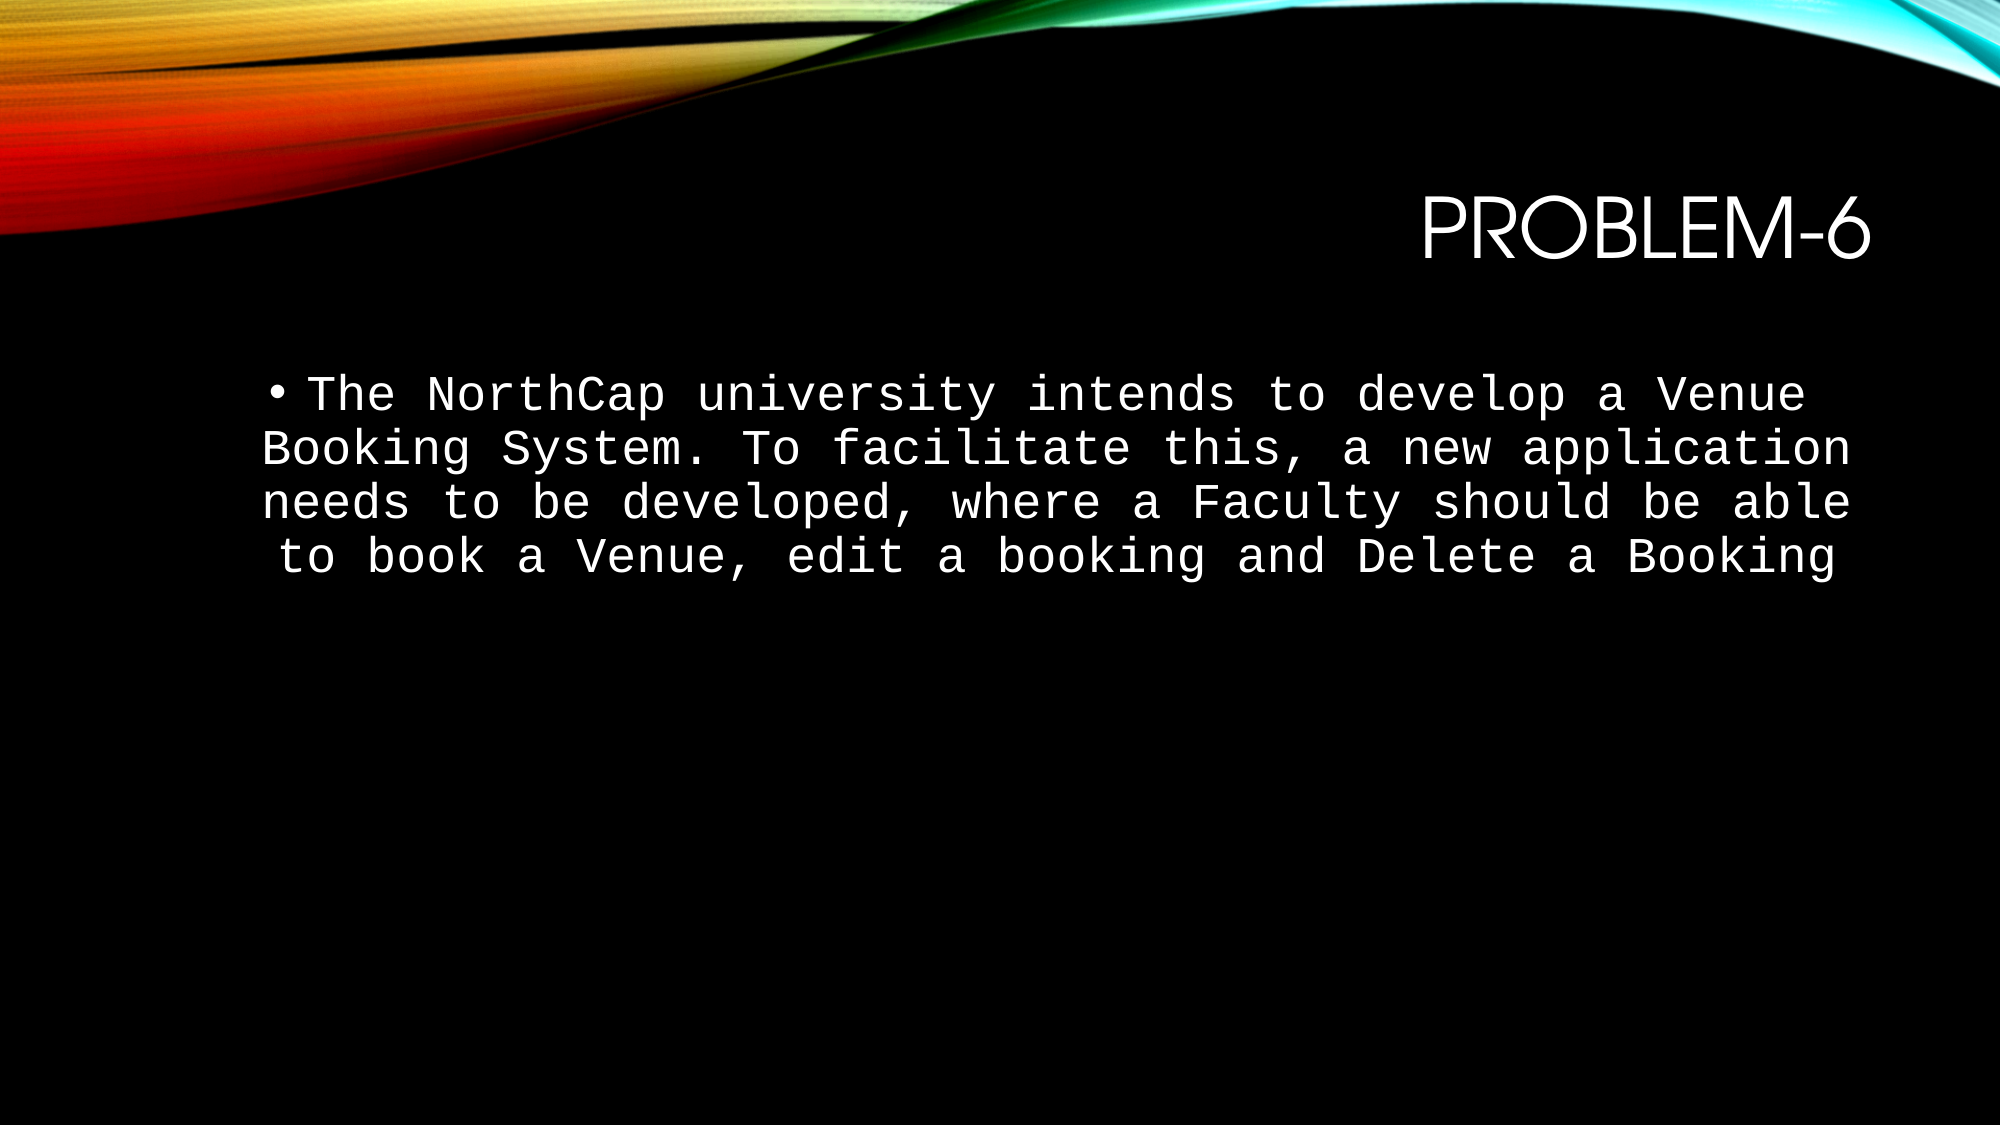

# PROBLEM-6
The NorthCap university intends to develop a Venue Booking System. To facilitate this, a new application needs to be developed, where a Faculty should be able to book a Venue, edit a booking and Delete a Booking